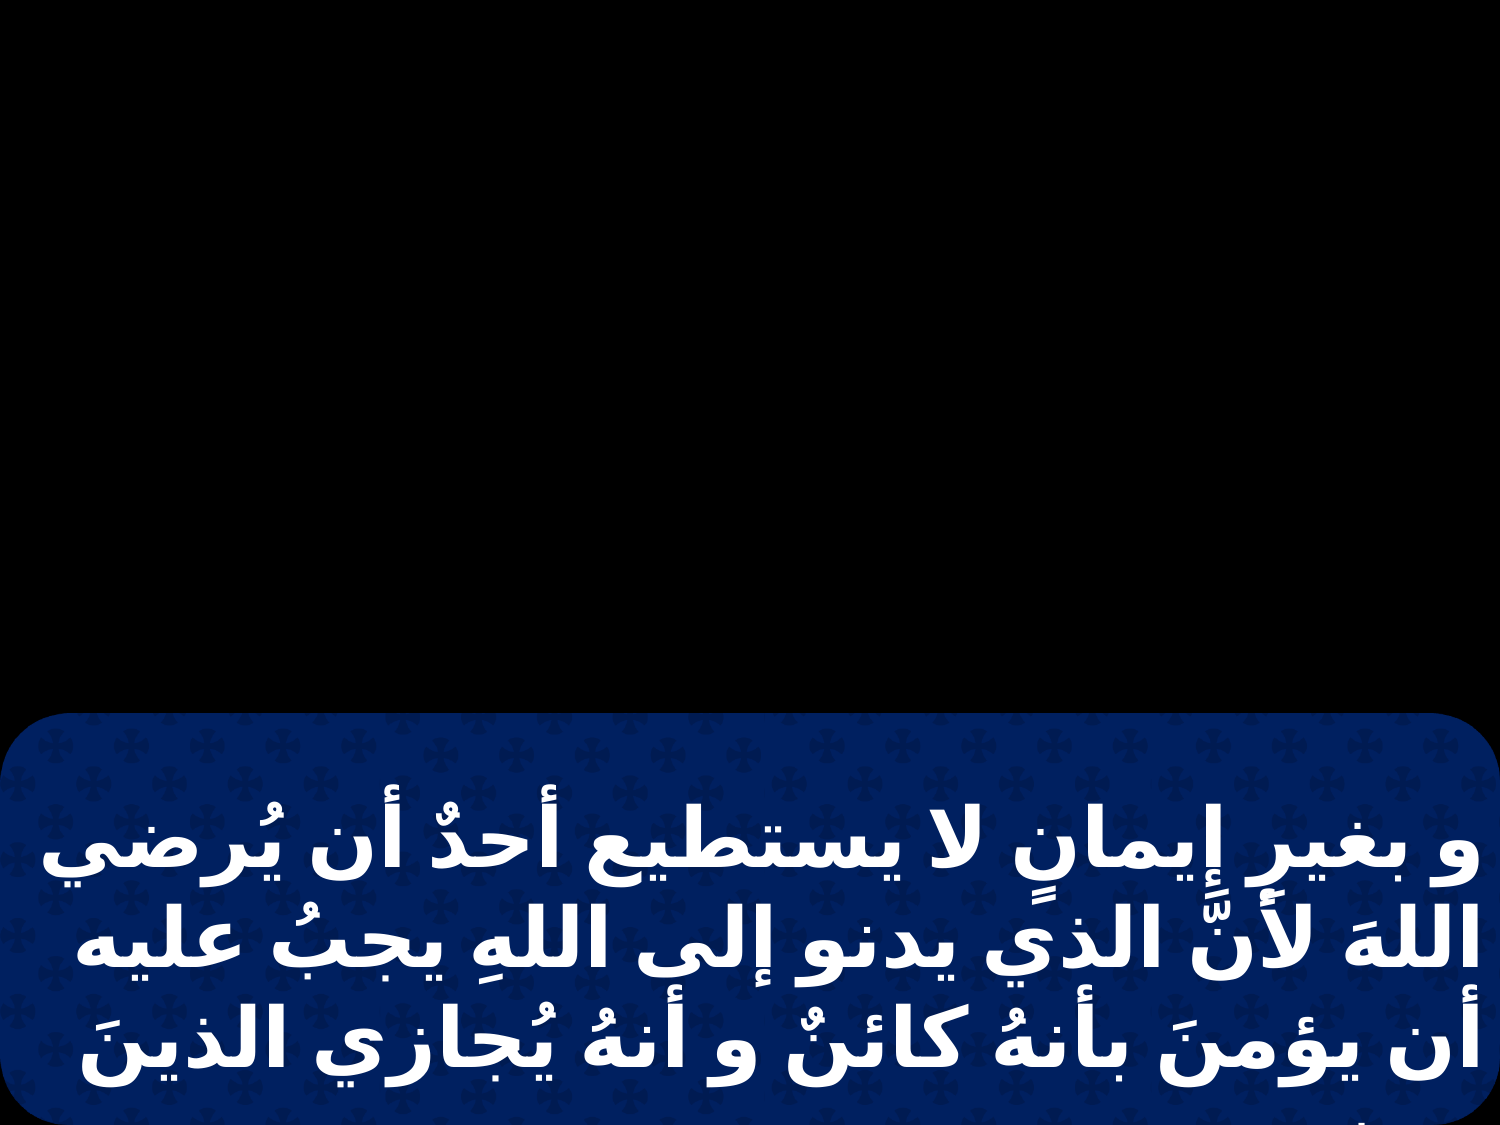

و بغيرِ إيمانٍ لا يستطيع أحدٌ أن يُرضي اللهَ لأنَّ الذي يدنو إلى اللهِ يجبُ عليه أن يؤمنَ بأنهُ كائنٌ و أنهُ يُجازي الذينَ يبتغونه .